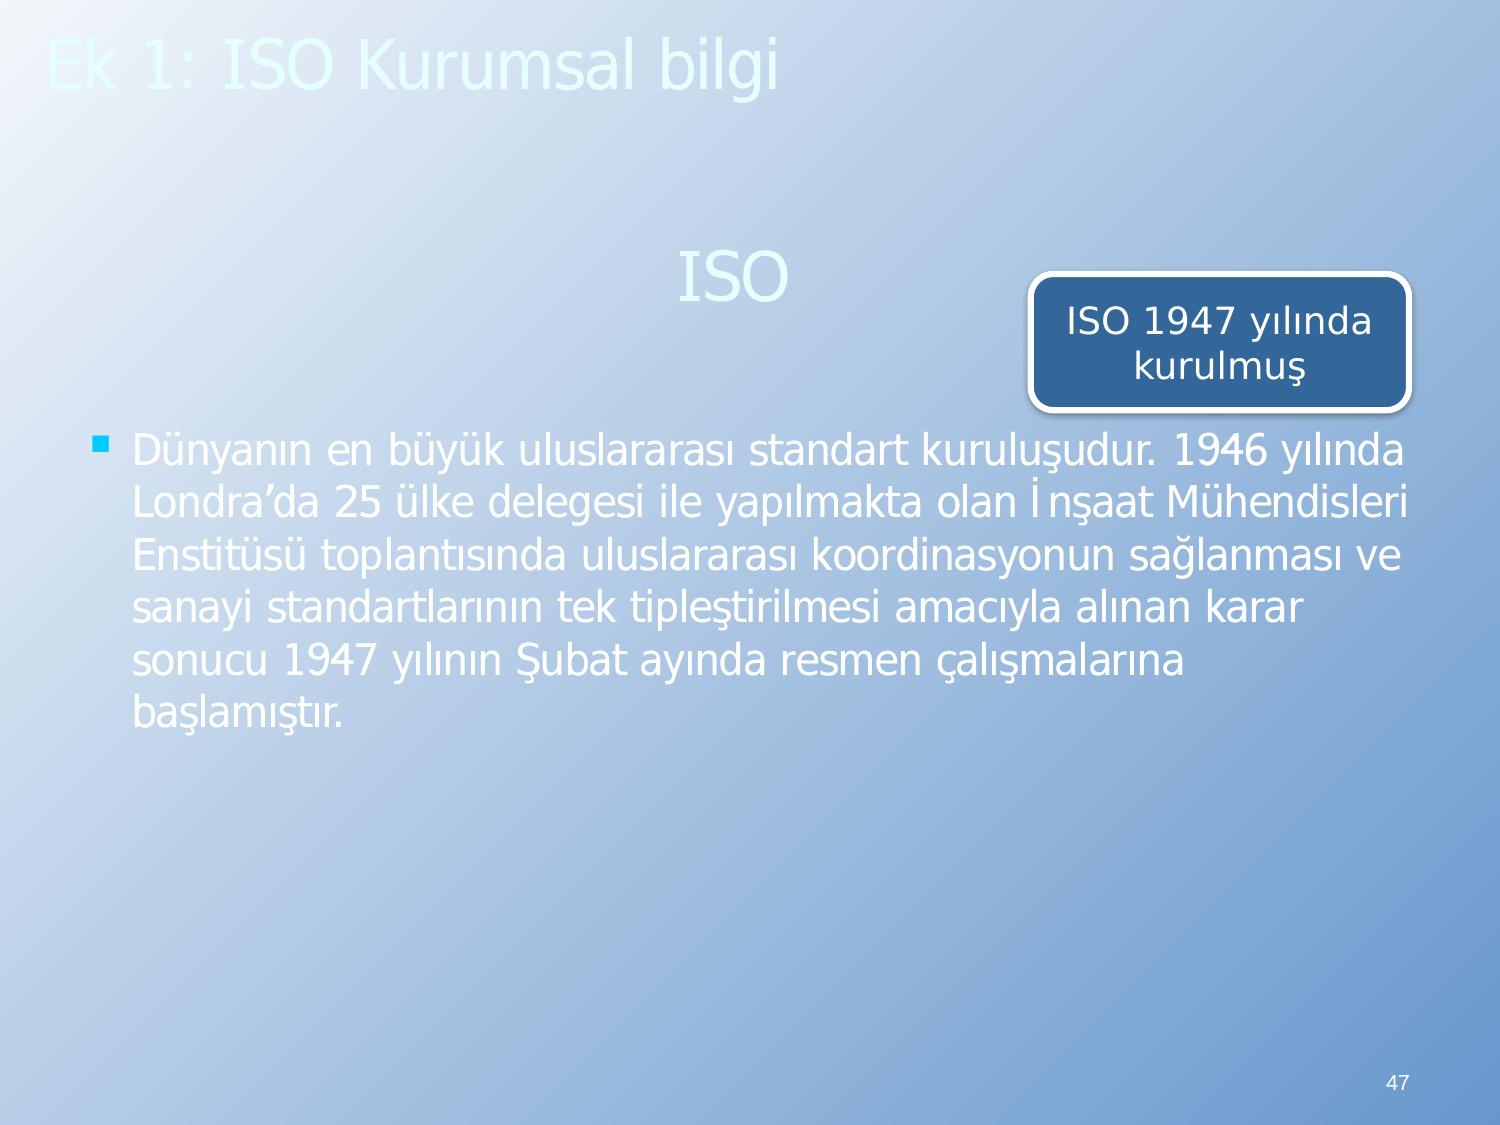

Ek 1: ISO Kurumsal bilgi
# ISO
ISO 1947 yılında kurulmuş
Dünyanın en büyük uluslararası standart kuruluşudur. 1946 yılında Londra’da 25 ülke delegesi ile yapılmakta olan İnşaat Mühendisleri Enstitüsü toplantısında uluslararası koordinasyonun sağlanması ve sanayi standartlarının tek tipleştirilmesi amacıyla alınan karar sonucu 1947 yılının Şubat ayında resmen çalışmalarına başlamıştır.
47